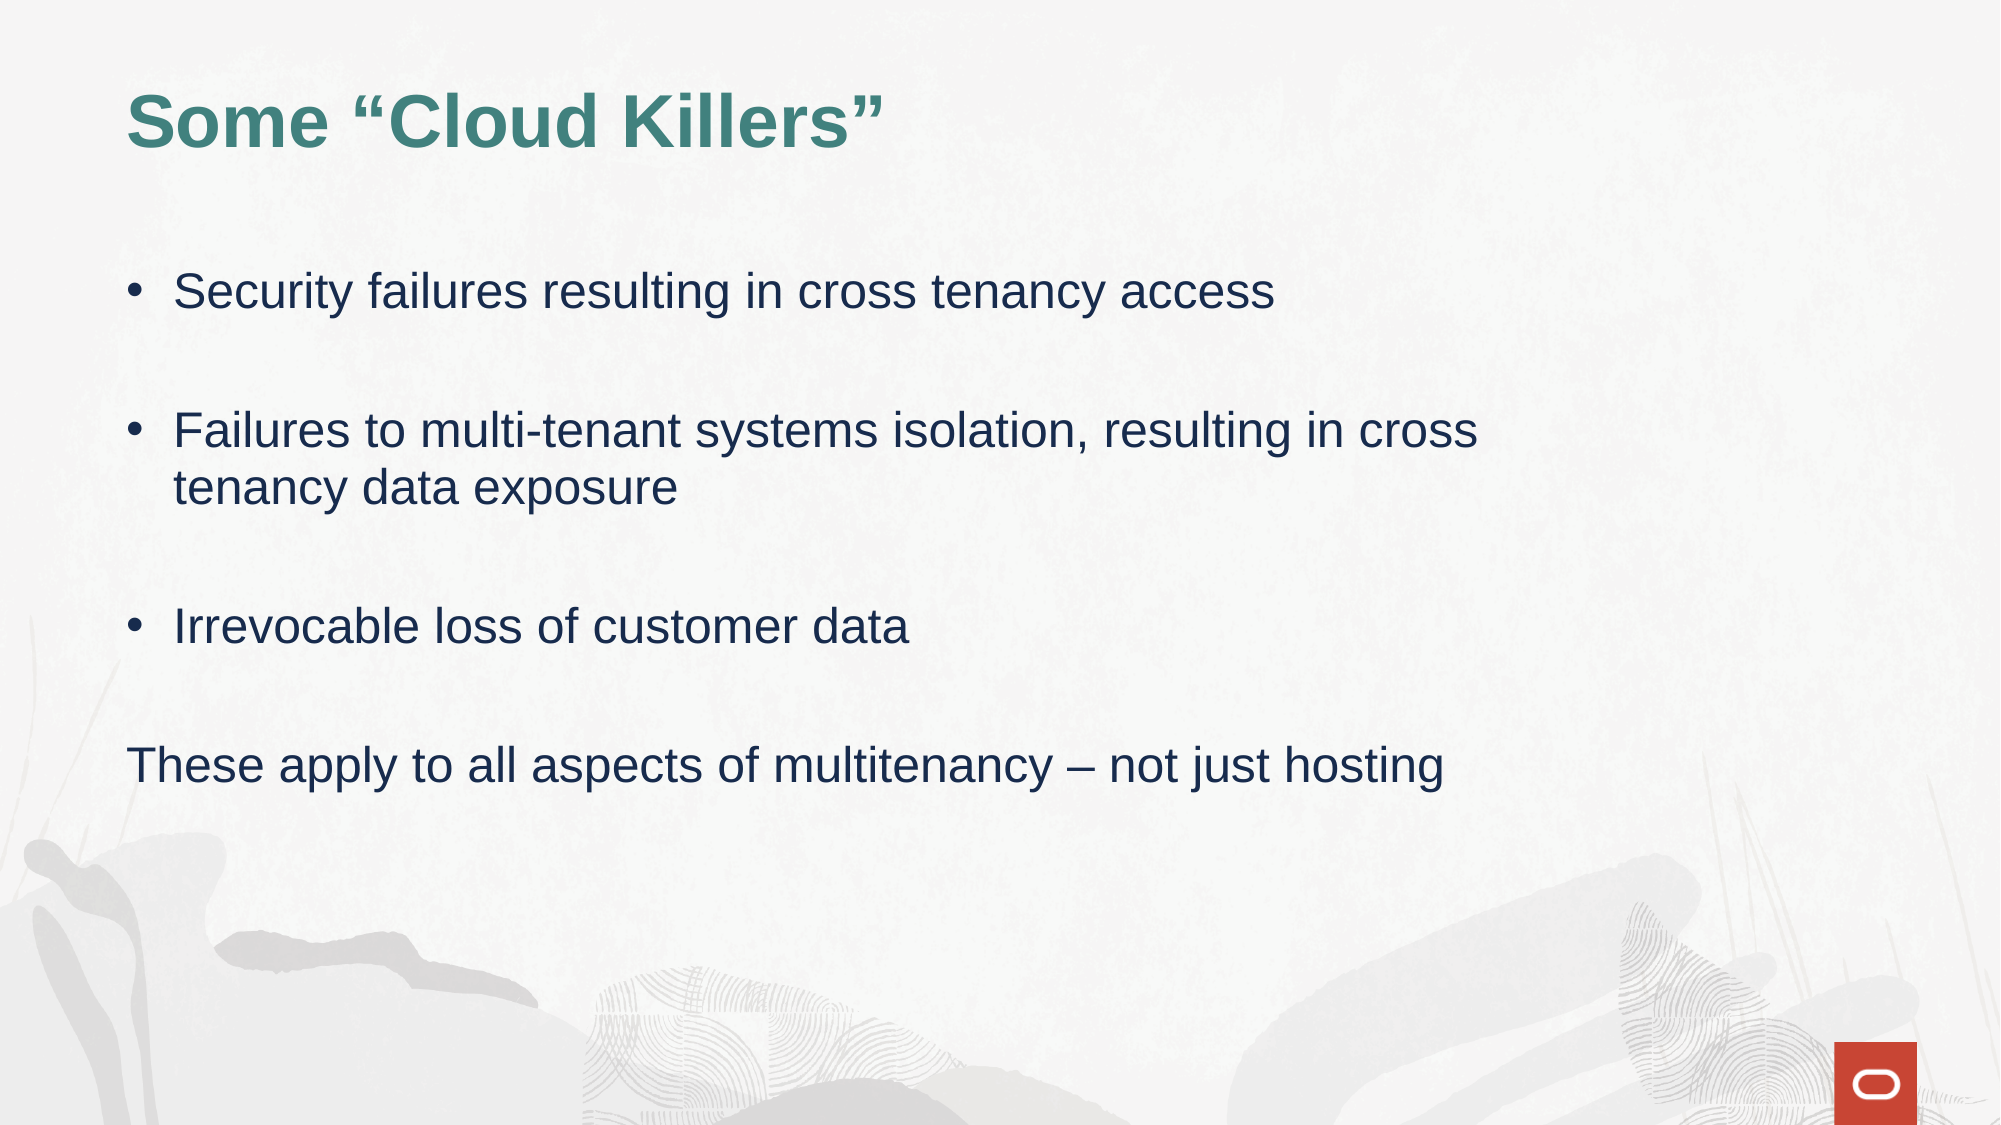

# Some “Cloud Killers”
Security failures resulting in cross tenancy access

Failures to multi-tenant systems isolation, resulting in cross tenancy data exposure

Irrevocable loss of customer data

These apply to all aspects of multitenancy – not just hosting